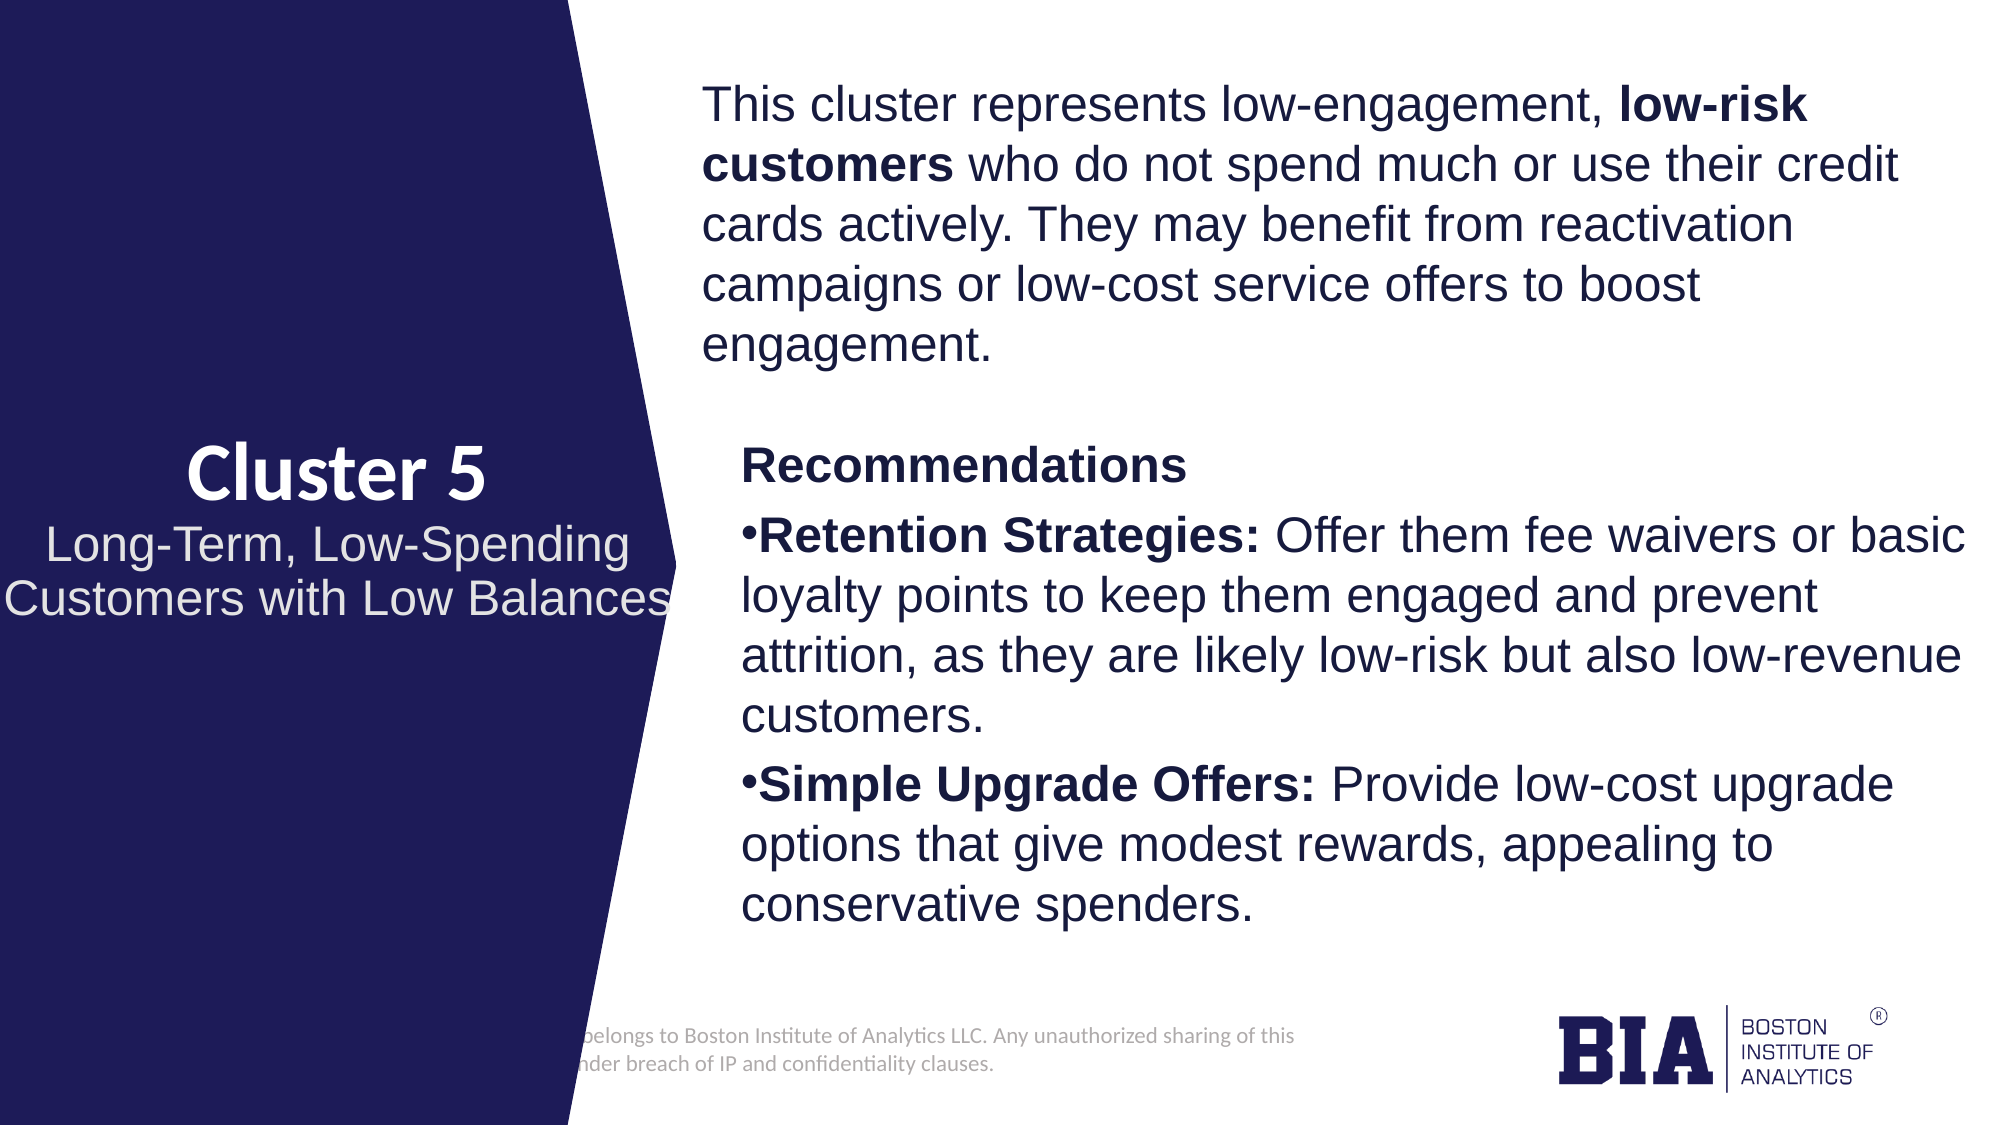

This cluster represents low-engagement, low-risk customers who do not spend much or use their credit cards actively. They may benefit from reactivation campaigns or low-cost service offers to boost engagement.

# Cluster 5 Long-Term, Low-Spending Customers with Low Balances
Recommendations
Retention Strategies: Offer them fee waivers or basic loyalty points to keep them engaged and prevent attrition, as they are likely low-risk but also low-revenue customers.
Simple Upgrade Offers: Provide low-cost upgrade options that give modest rewards, appealing to conservative spenders.